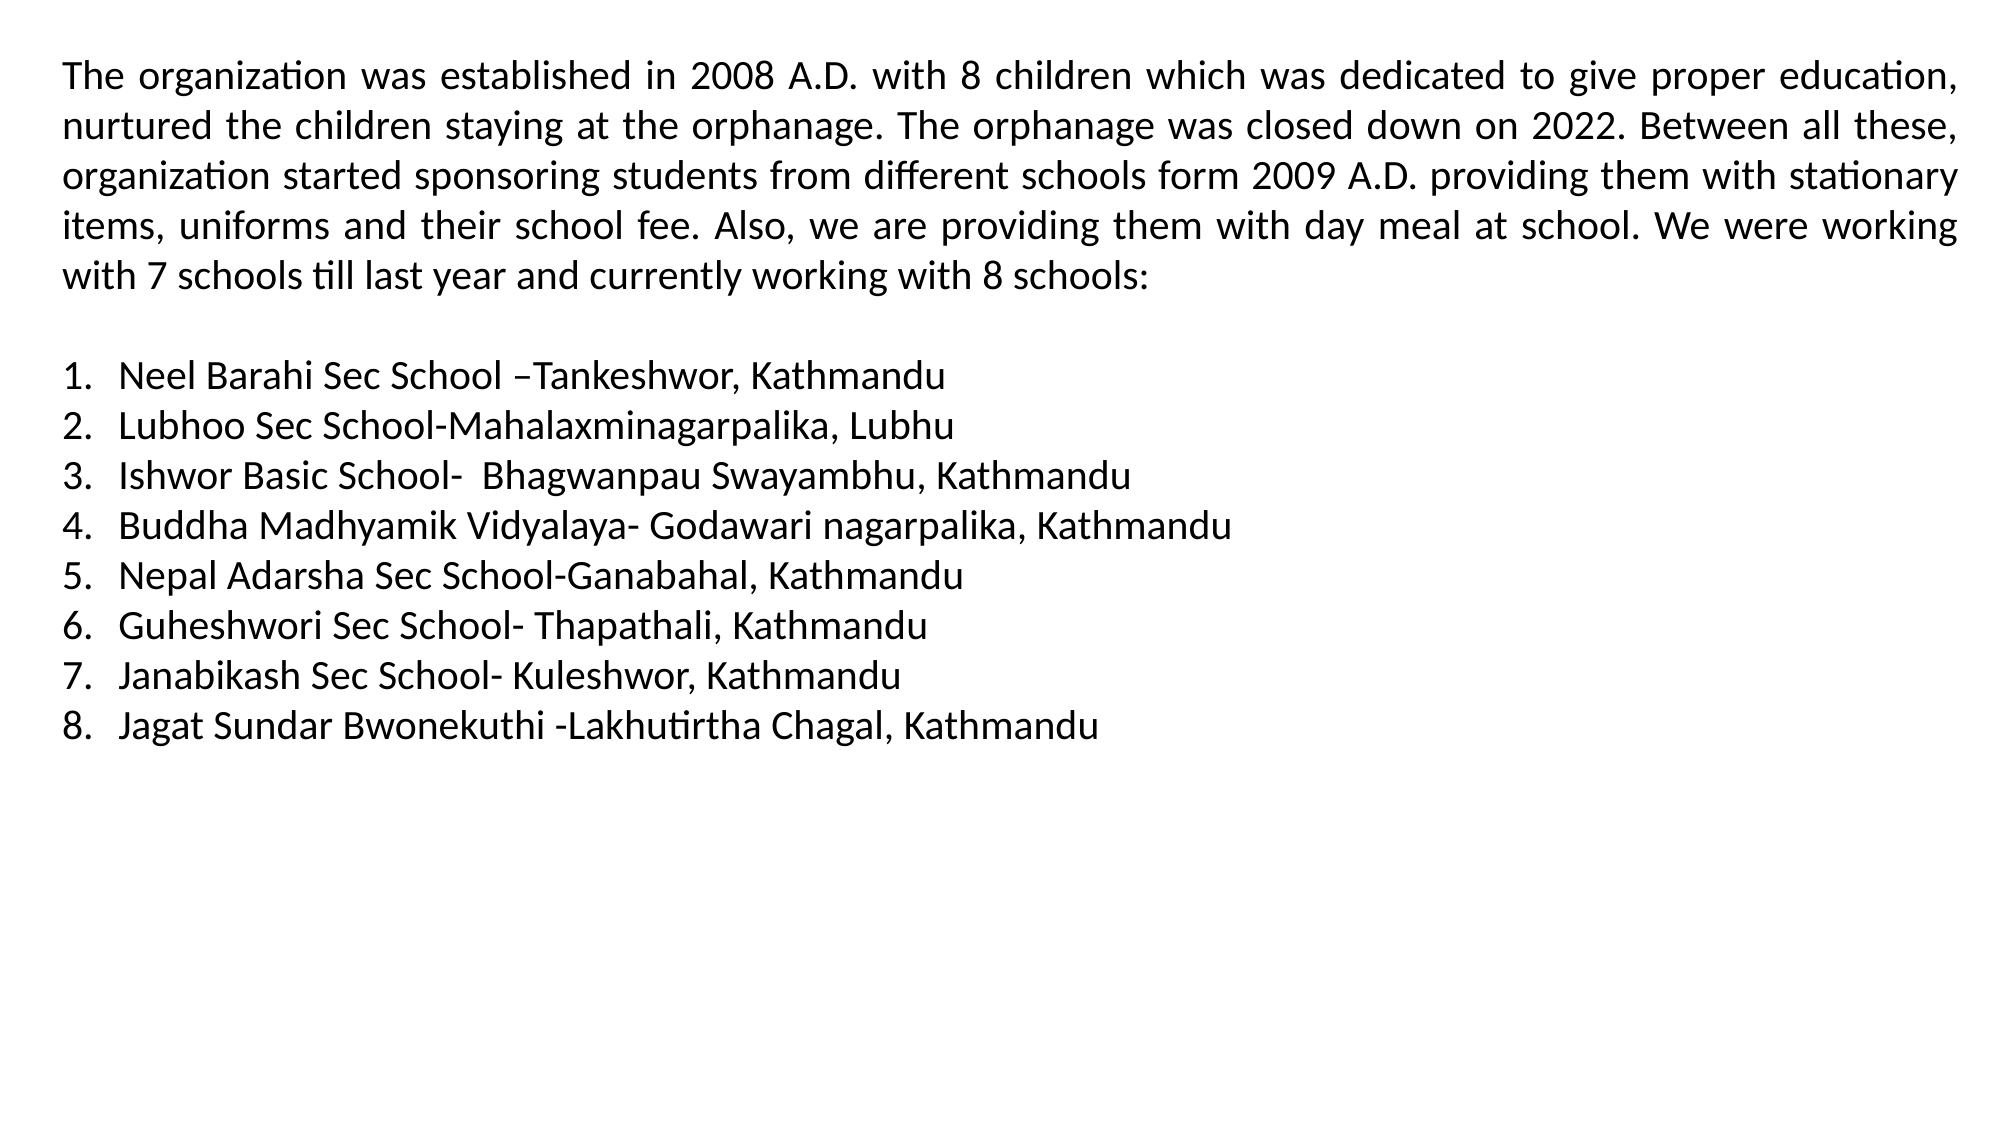

The organization was established in 2008 A.D. with 8 children which was dedicated to give proper education, nurtured the children staying at the orphanage. The orphanage was closed down on 2022. Between all these, organization started sponsoring students from different schools form 2009 A.D. providing them with stationary items, uniforms and their school fee. Also, we are providing them with day meal at school. We were working with 7 schools till last year and currently working with 8 schools:

Neel Barahi Sec School –Tankeshwor, Kathmandu
Lubhoo Sec School-Mahalaxminagarpalika, Lubhu
Ishwor Basic School-  Bhagwanpau Swayambhu, Kathmandu
Buddha Madhyamik Vidyalaya- Godawari nagarpalika, Kathmandu
Nepal Adarsha Sec School-Ganabahal, Kathmandu
Guheshwori Sec School- Thapathali, Kathmandu
Janabikash Sec School- Kuleshwor, Kathmandu
Jagat Sundar Bwonekuthi -Lakhutirtha Chagal, Kathmandu